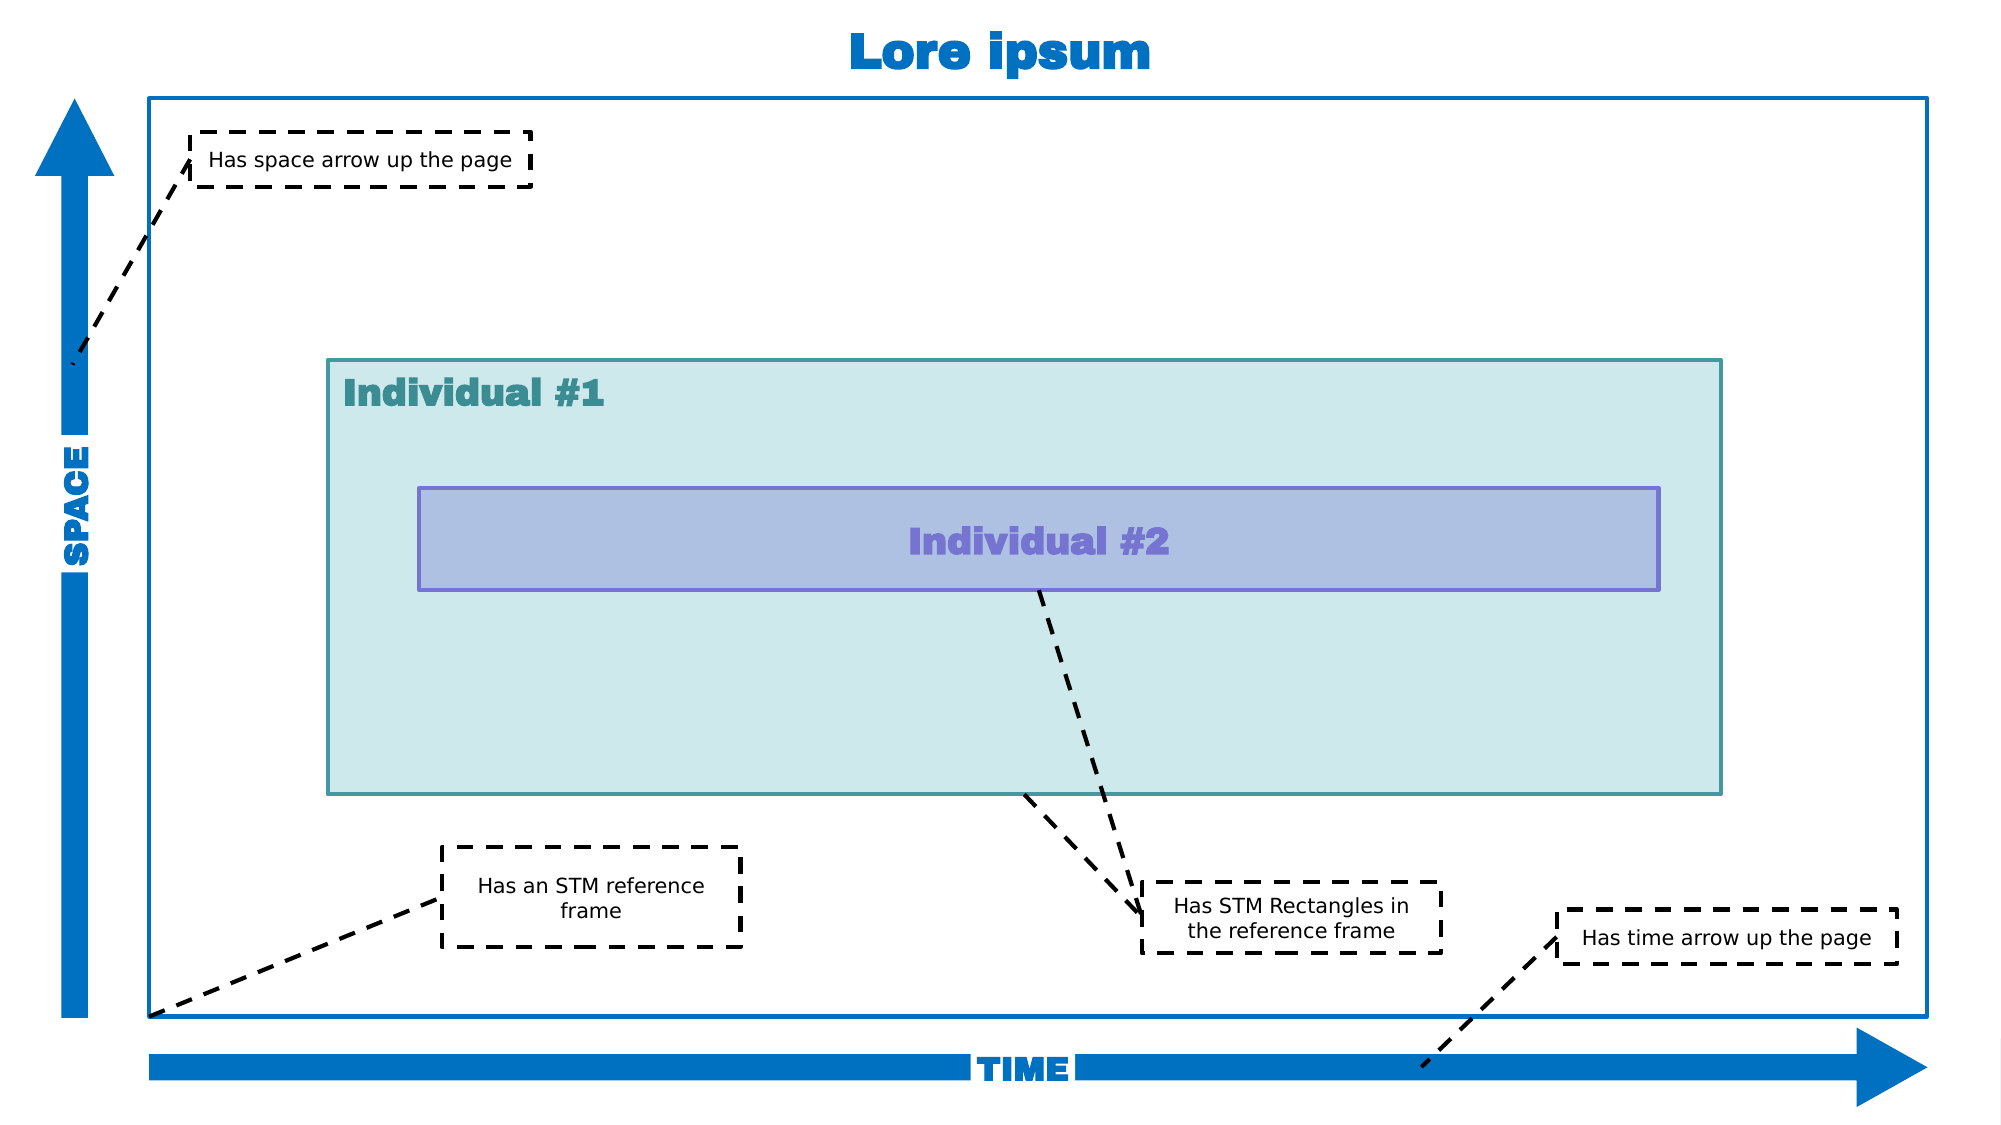

Lore ipsum

SPACE

Has space arrow up the page
Individual #1
Individual #2
Has an STM reference frame
Has STM Rectangles in the reference frame
Has time arrow up the page

TIME